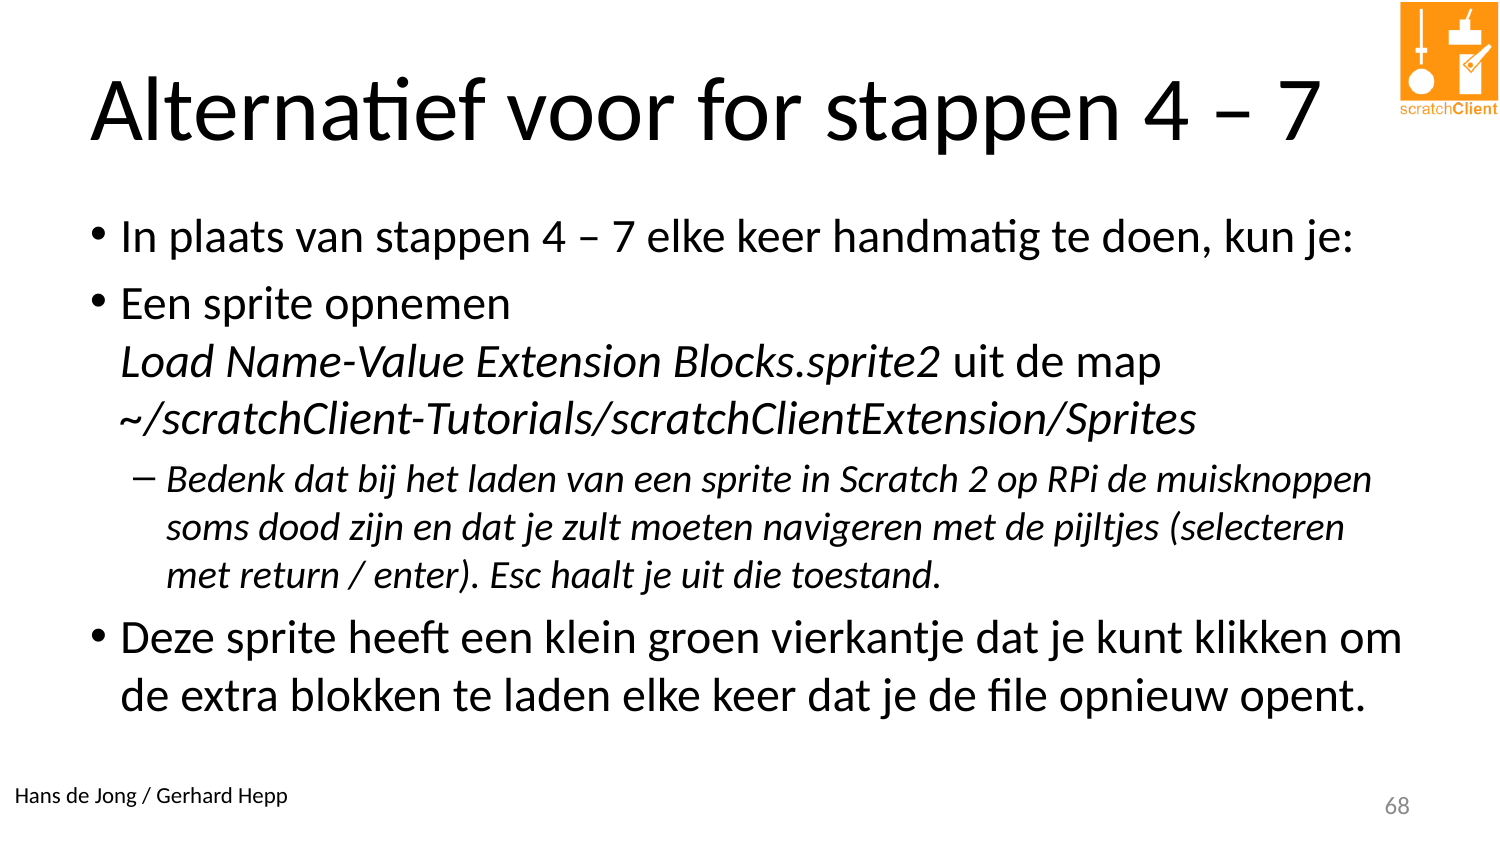

# Alternatief voor for stappen 4 – 7
In plaats van stappen 4 – 7 elke keer handmatig te doen, kun je:
Een sprite opnemen
Load Name-Value Extension Blocks.sprite2 uit de map ~/scratchClient-Tutorials/scratchClientExtension/Sprites
Bedenk dat bij het laden van een sprite in Scratch 2 op RPi de muisknoppen soms dood zijn en dat je zult moeten navigeren met de pijltjes (selecteren met return / enter). Esc haalt je uit die toestand.
Deze sprite heeft een klein groen vierkantje dat je kunt klikken om de extra blokken te laden elke keer dat je de file opnieuw opent.
68